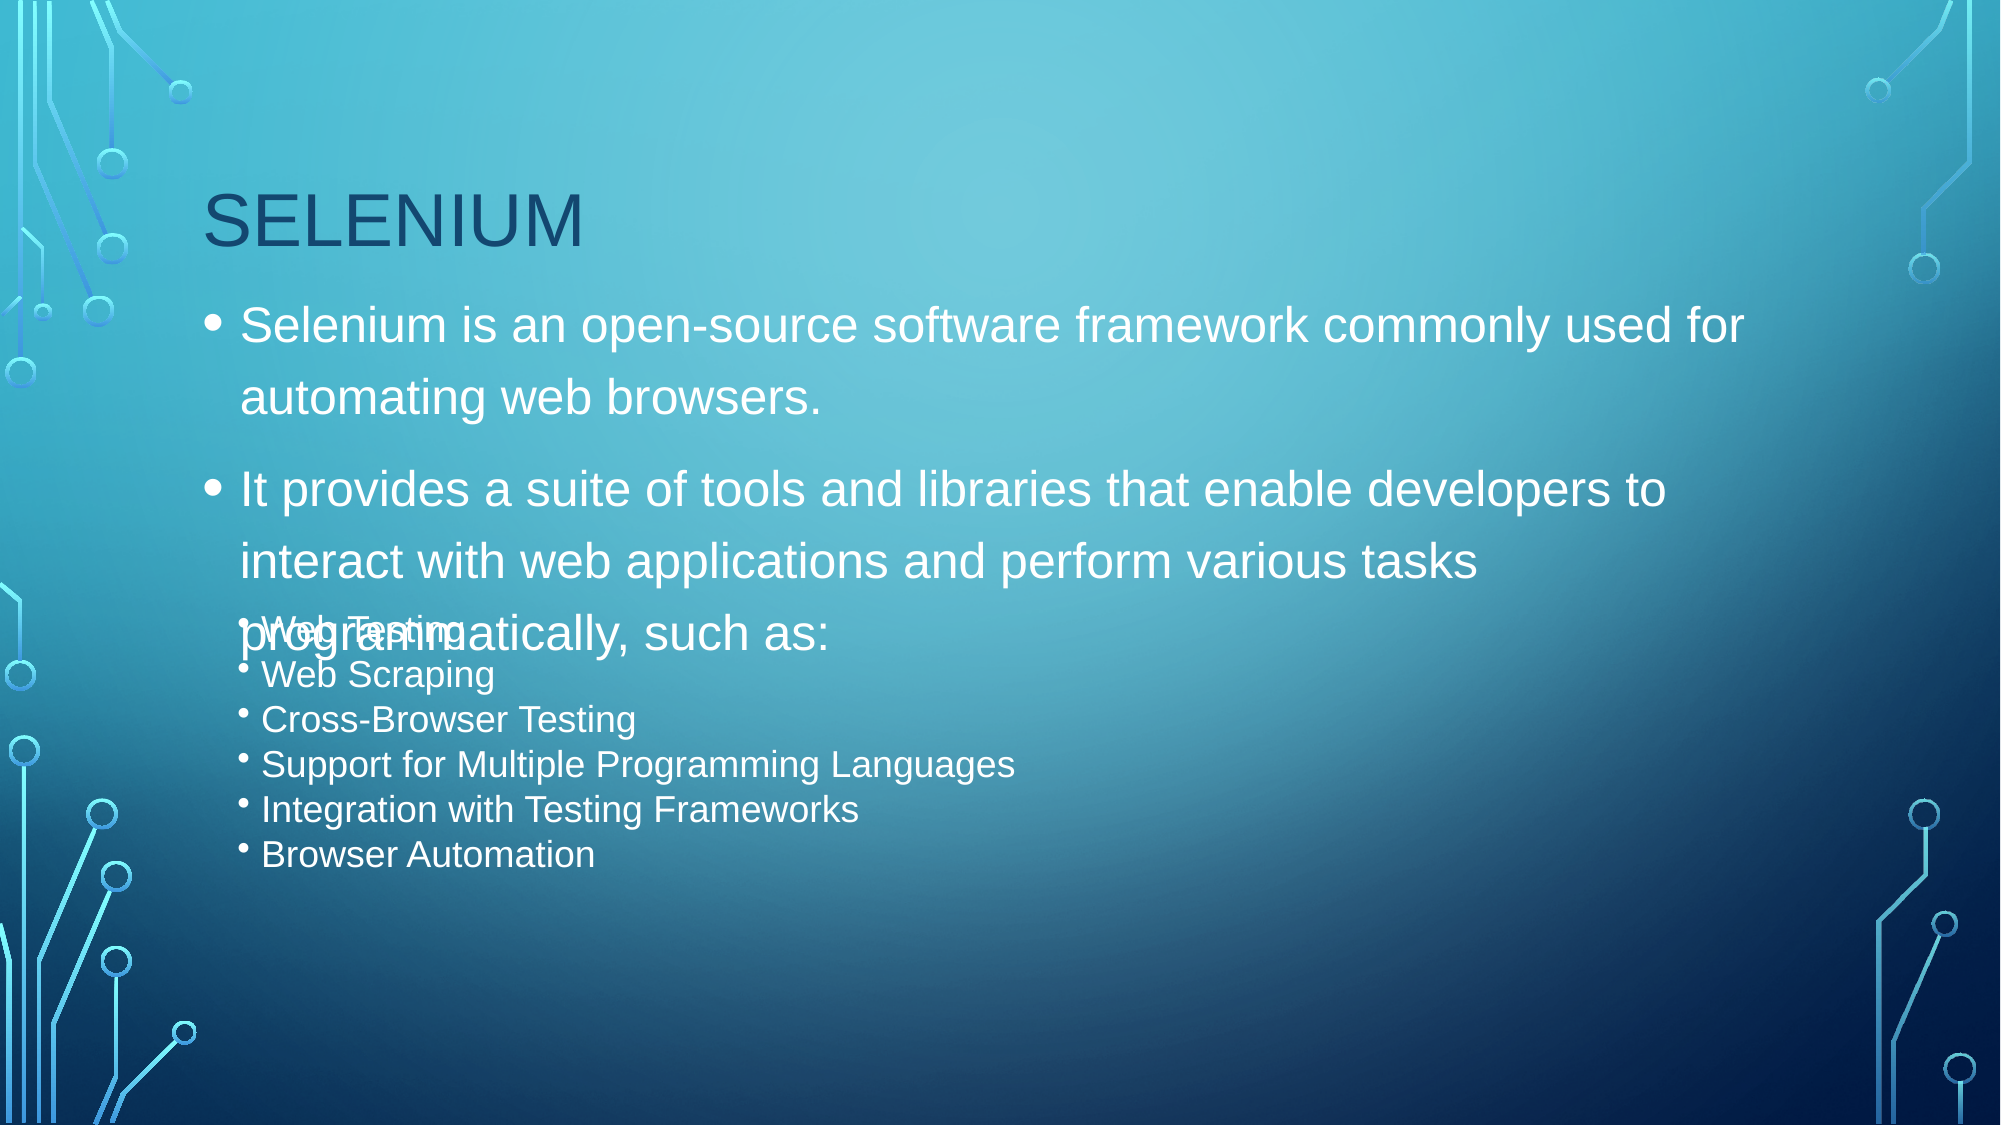

# SELENIUM
Selenium is an open-source software framework commonly used for automating web browsers.
It provides a suite of tools and libraries that enable developers to interact with web applications and perform various tasks programmatically, such as:

 Web Testing
 Web Scraping
 Cross-Browser Testing
 Support for Multiple Programming Languages
 Integration with Testing Frameworks
 Browser Automation